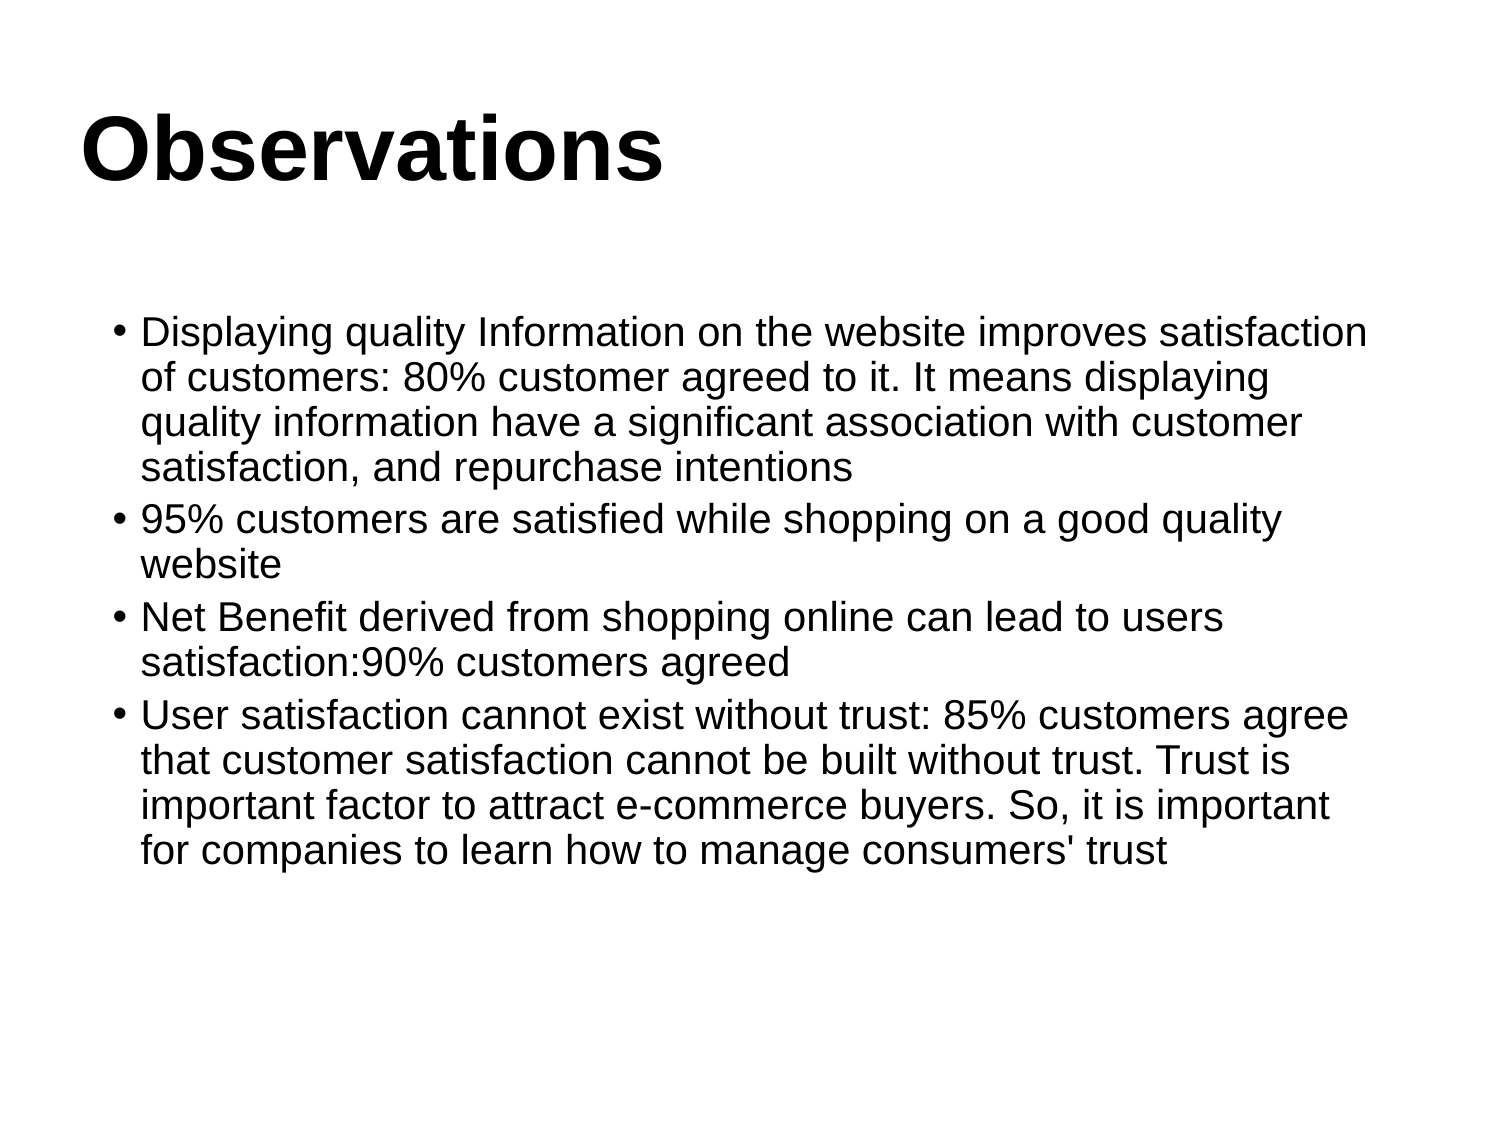

# Observations
Displaying quality Information on the website improves satisfaction of customers: 80% customer agreed to it. It means displaying quality information have a significant association with customer satisfaction, and repurchase intentions
95% customers are satisfied while shopping on a good quality website
Net Benefit derived from shopping online can lead to users satisfaction:90% customers agreed
User satisfaction cannot exist without trust: 85% customers agree that customer satisfaction cannot be built without trust. Trust is important factor to attract e-commerce buyers. So, it is important for companies to learn how to manage consumers' trust